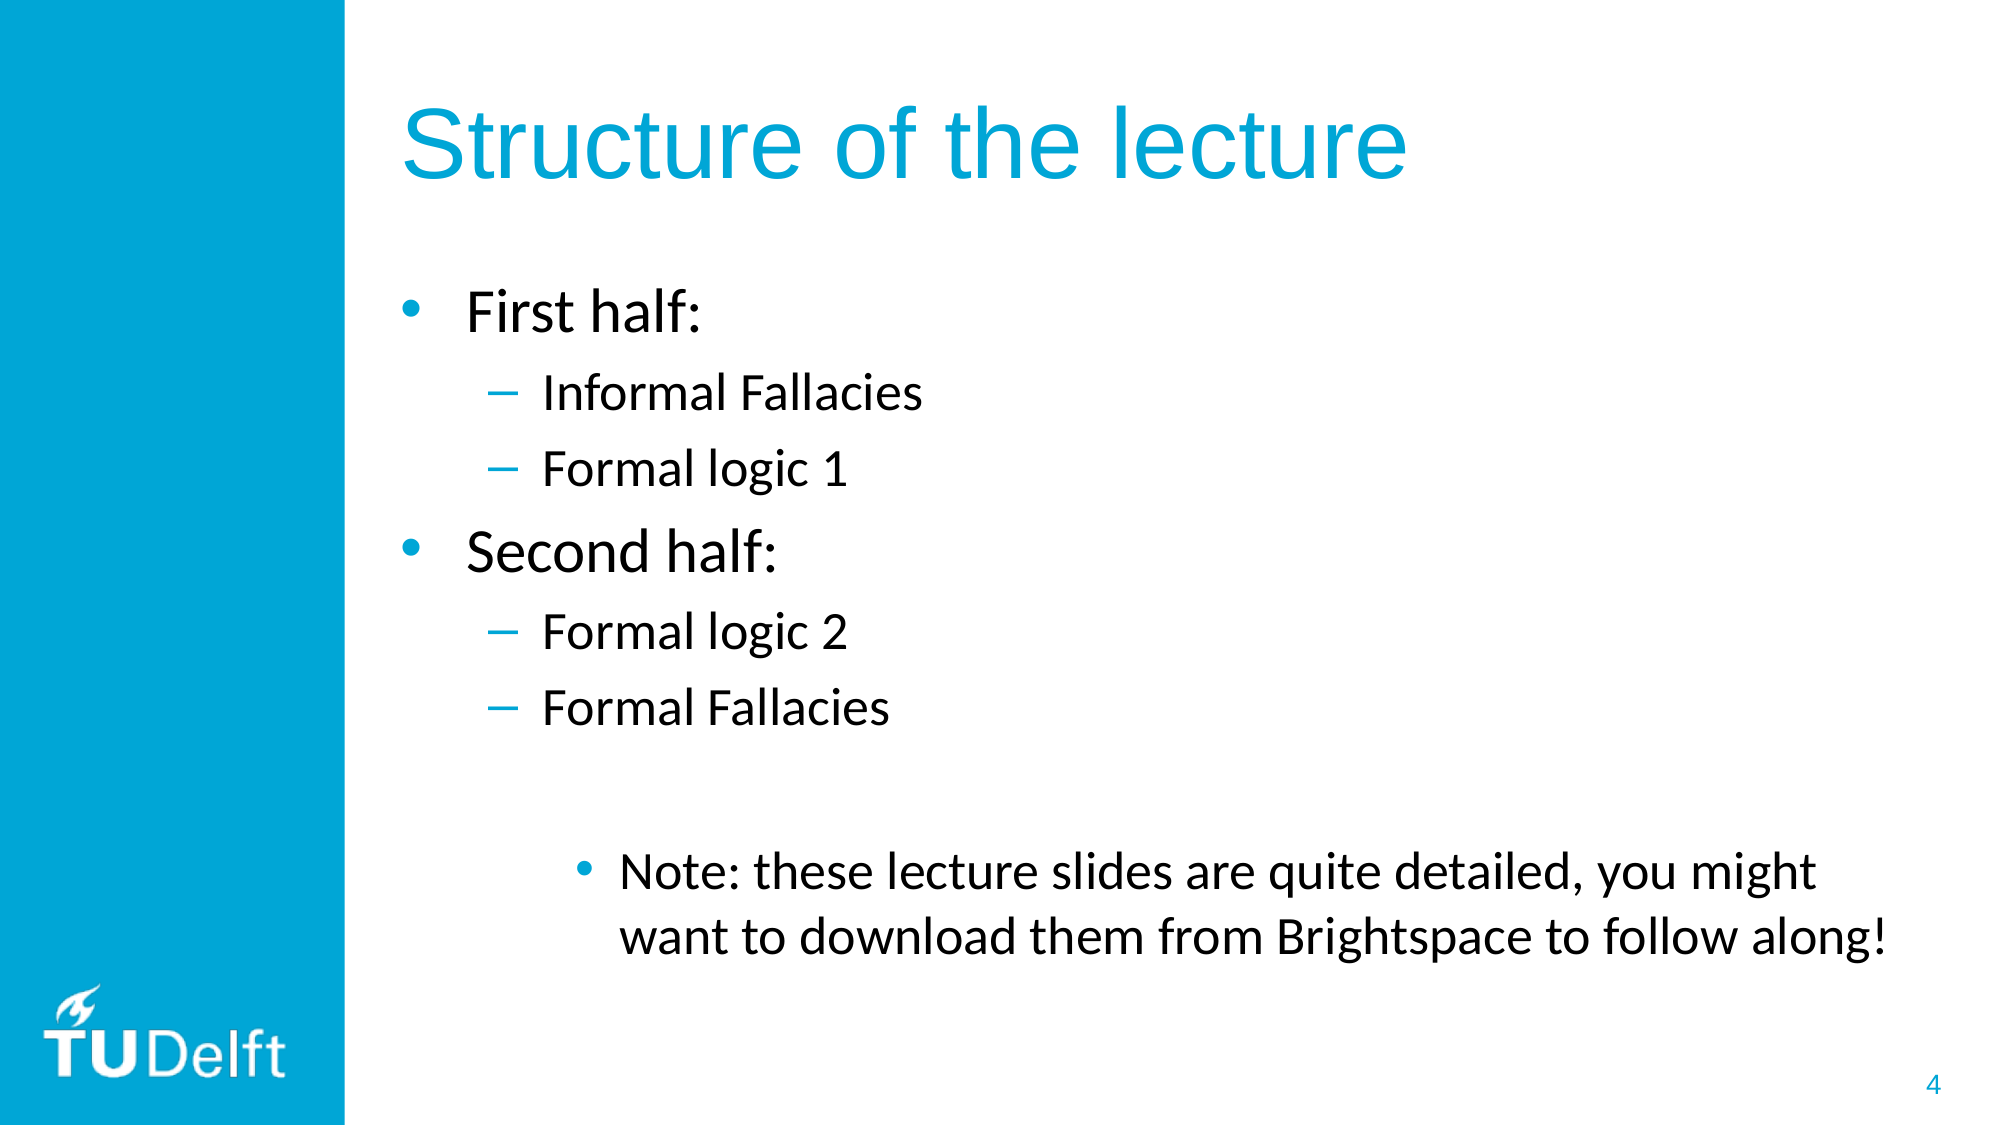

# Structure of the lecture
First half:
Informal Fallacies
Formal logic 1
Second half:
Formal logic 2
Formal Fallacies

Note: these lecture slides are quite detailed, you might want to download them from Brightspace to follow along!